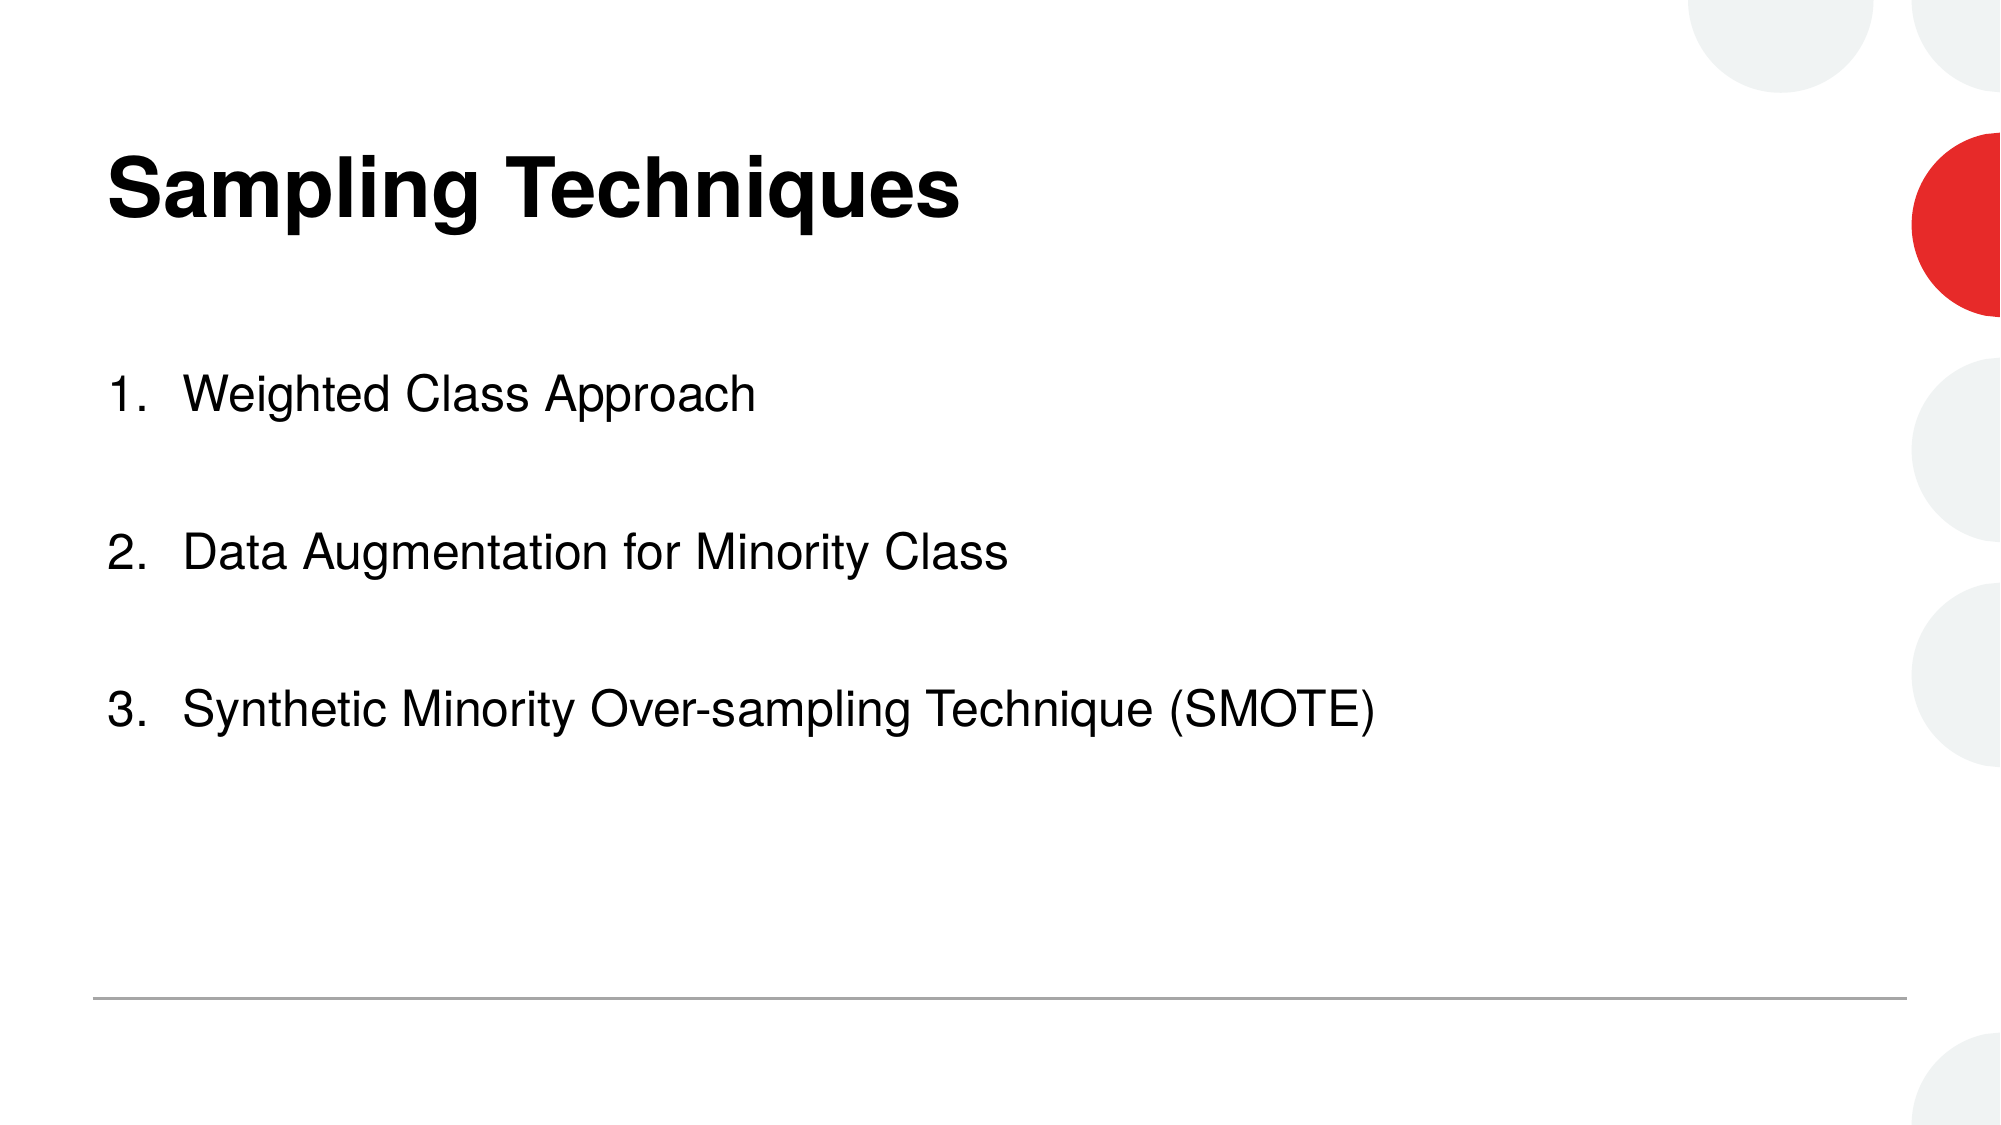

# Sampling Techniques
Weighted Class Approach

Data Augmentation for Minority Class

Synthetic Minority Over-sampling Technique (SMOTE)